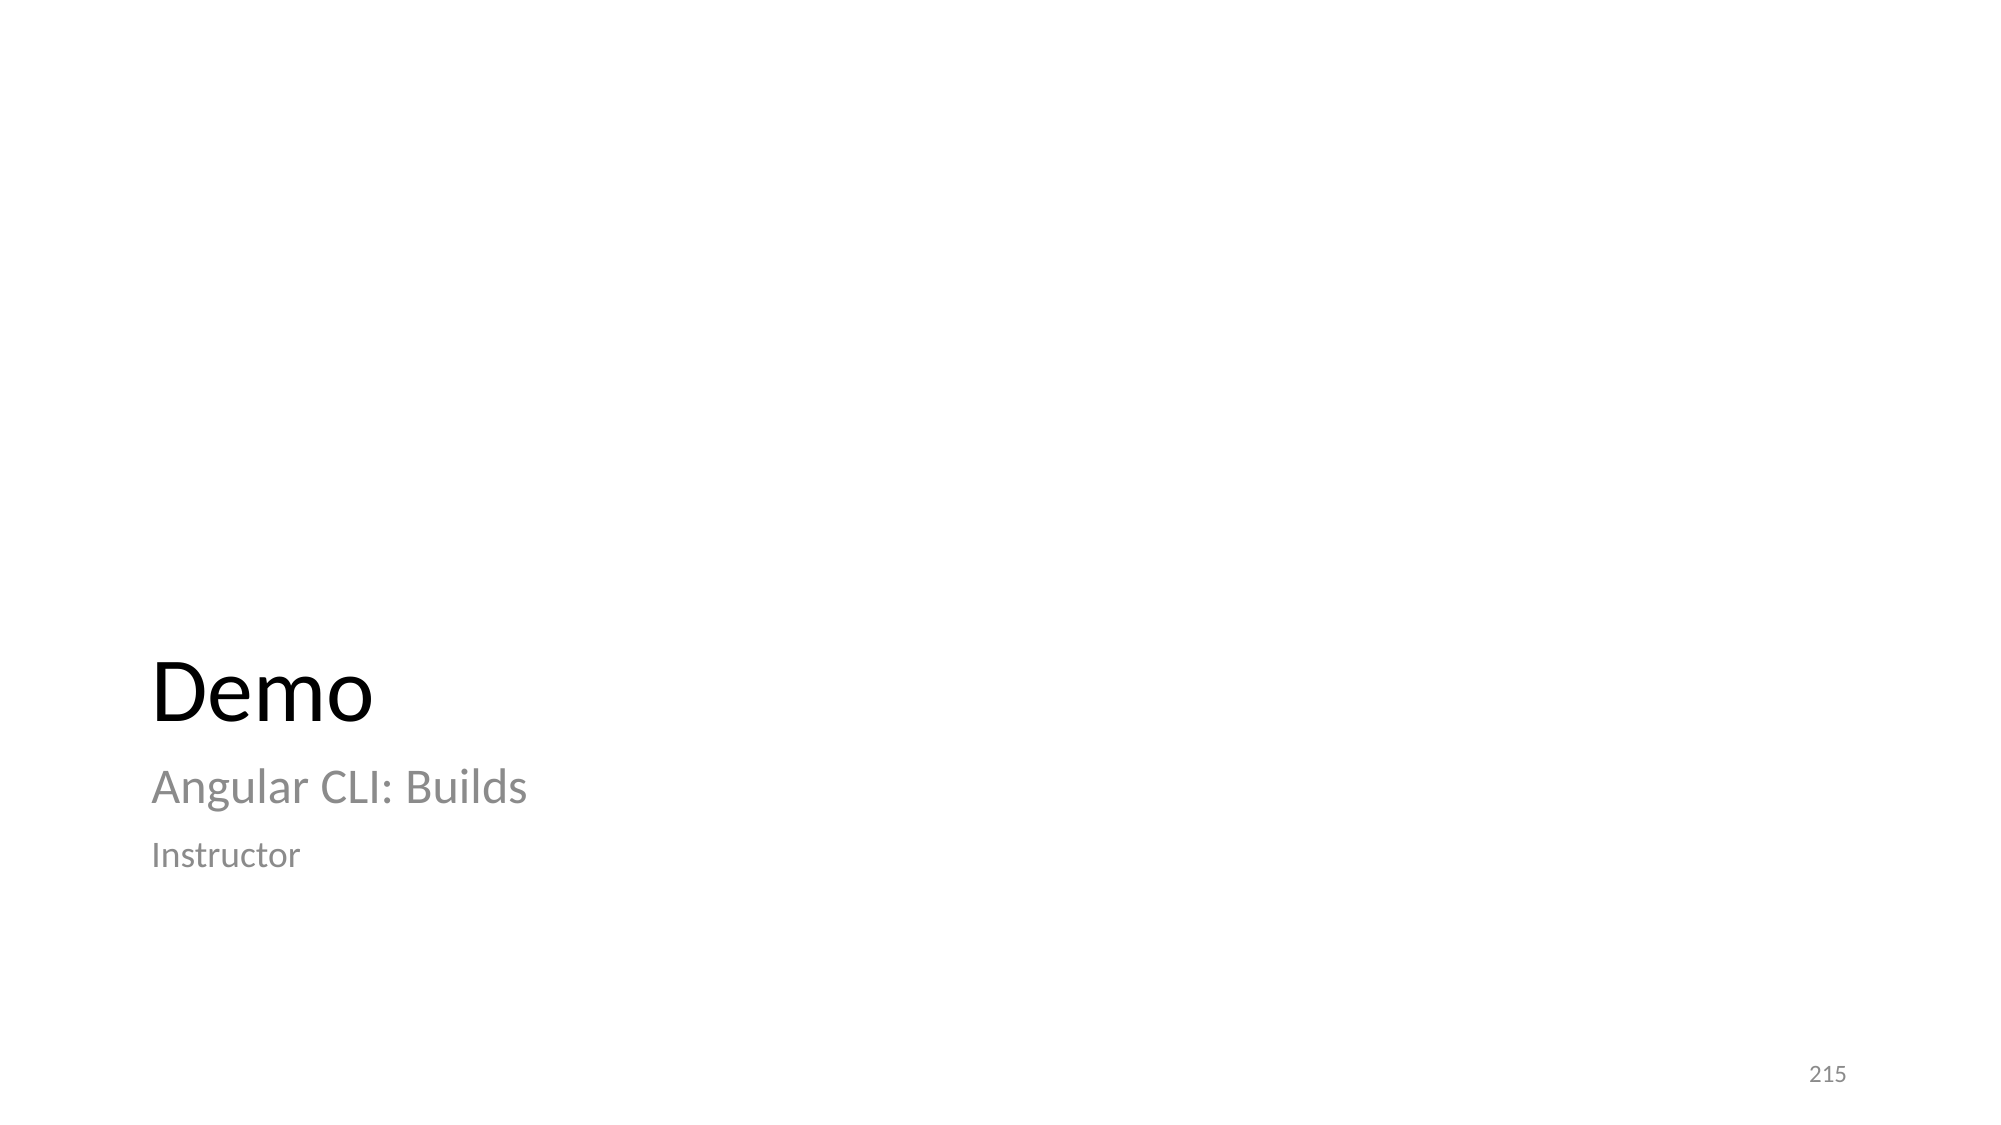

# Demo
Angular CLI: Builds
Instructor

215